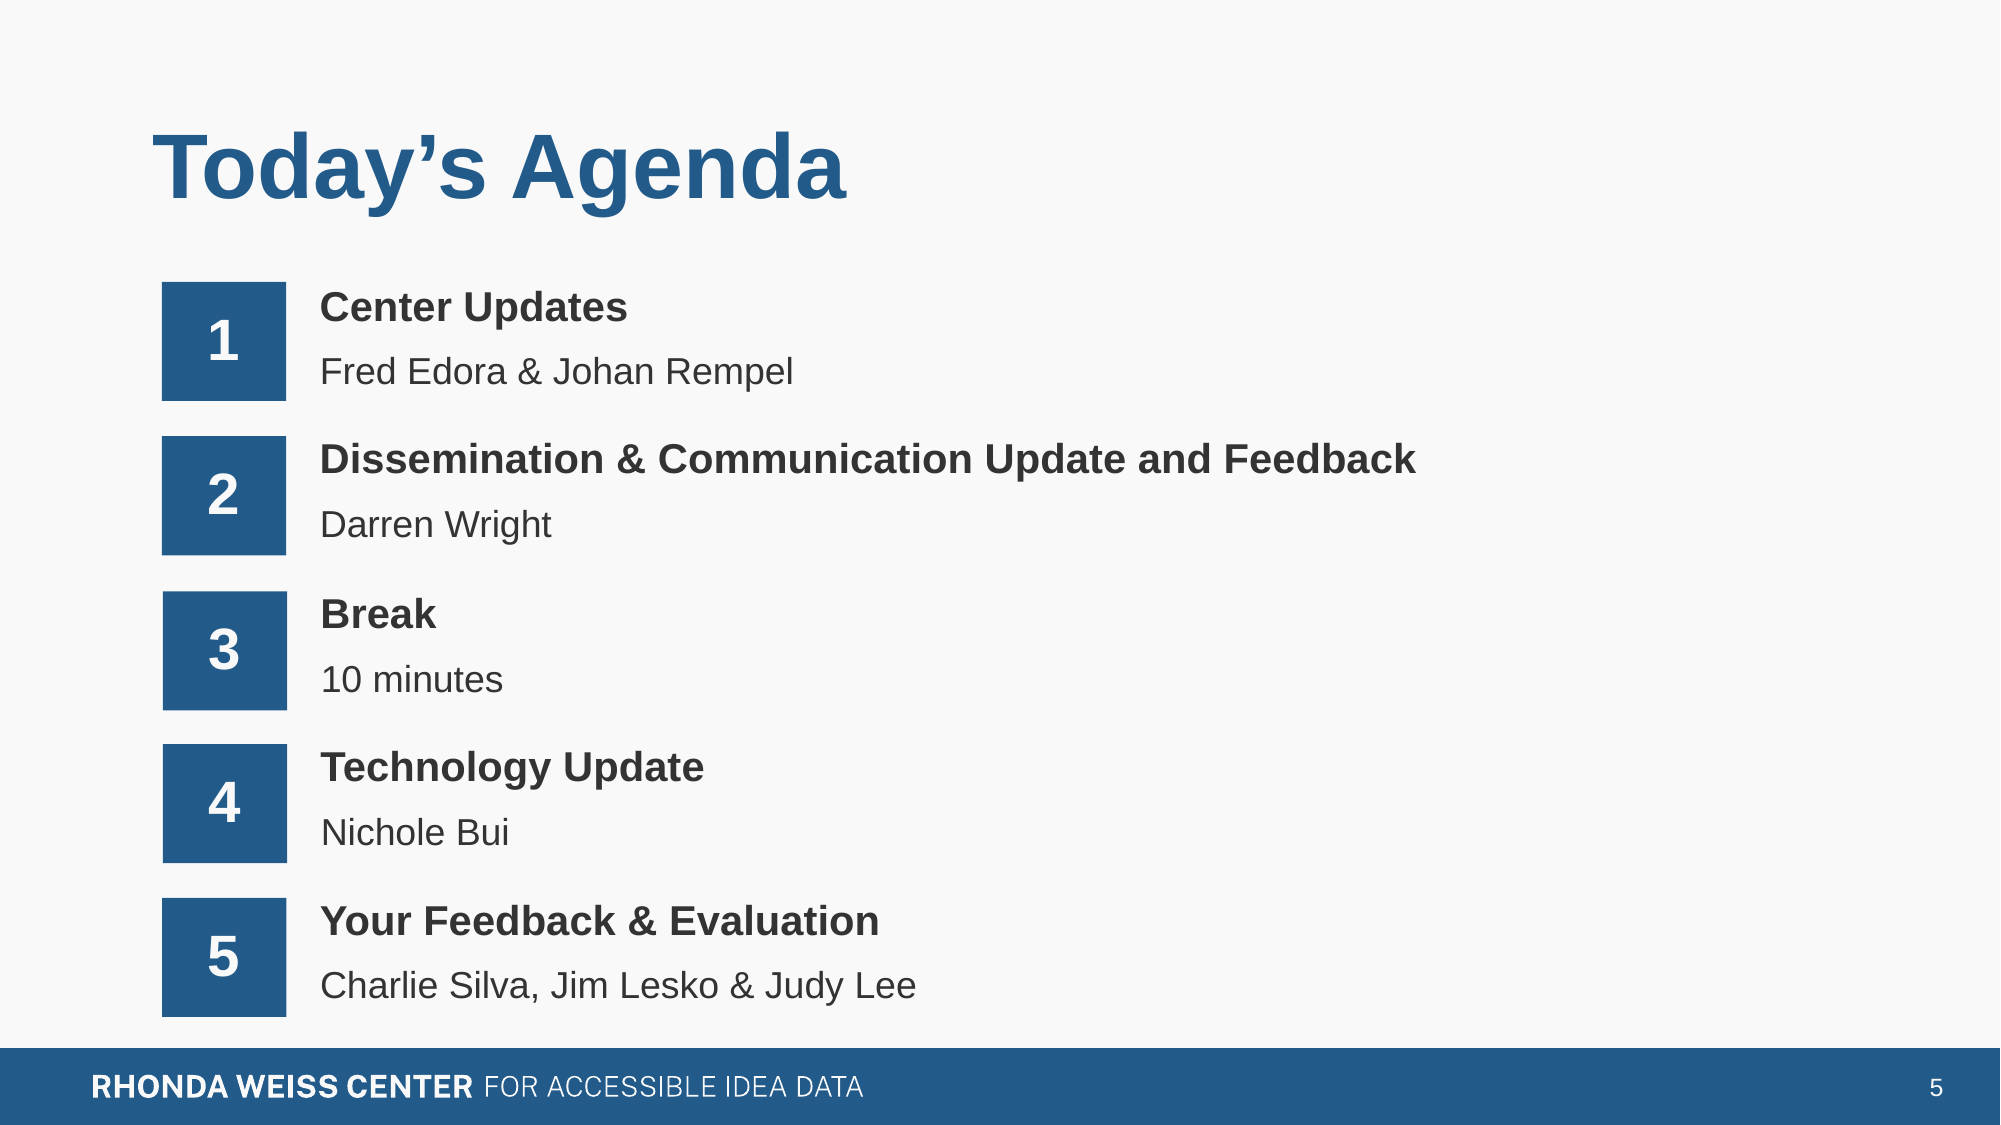

# Today’s Agenda
Center Updates
1
Fred Edora & Johan Rempel
Dissemination & Communication Update and Feedback
2
Darren Wright
Break
3
10 minutes
Technology Update
4
Nichole Bui
Your Feedback & Evaluation
5
Charlie Silva, Jim Lesko & Judy Lee